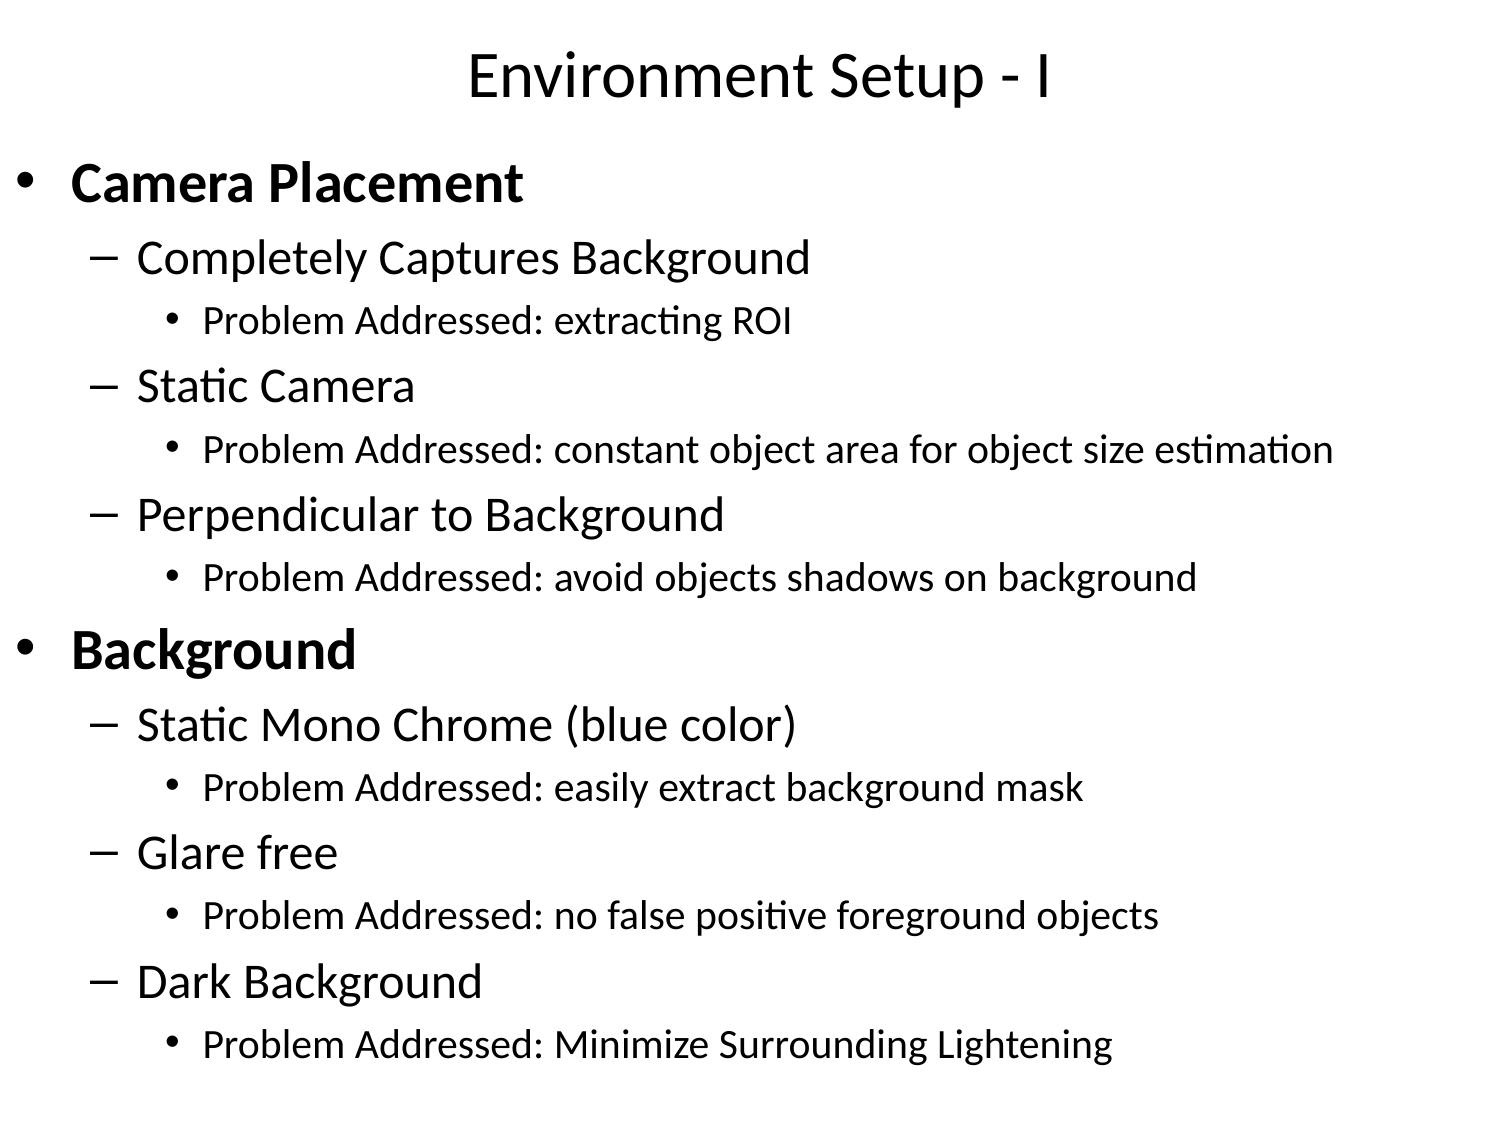

# Environment Setup - I
Camera Placement
Completely Captures Background
Problem Addressed: extracting ROI
Static Camera
Problem Addressed: constant object area for object size estimation
Perpendicular to Background
Problem Addressed: avoid objects shadows on background
Background
Static Mono Chrome (blue color)
Problem Addressed: easily extract background mask
Glare free
Problem Addressed: no false positive foreground objects
Dark Background
Problem Addressed: Minimize Surrounding Lightening